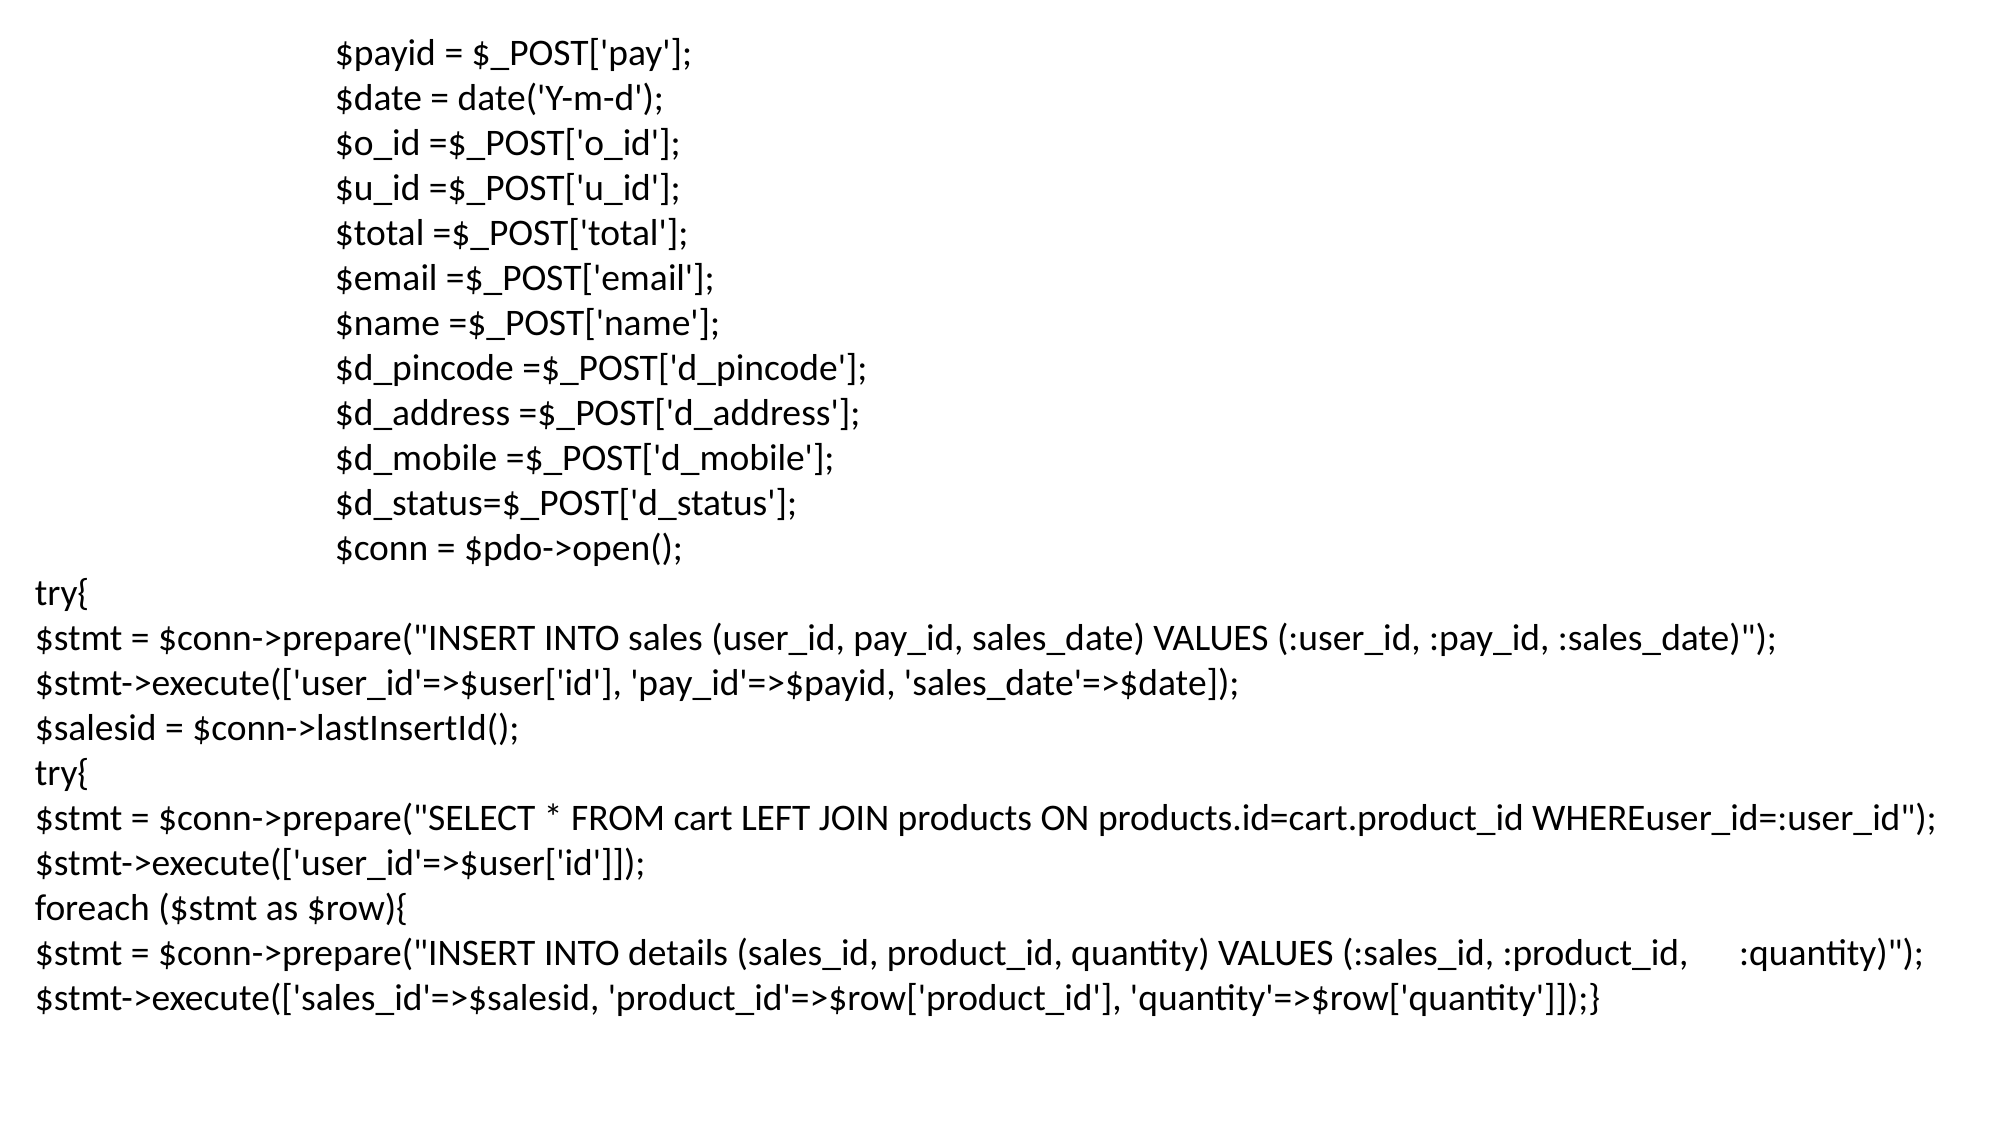

$payid = $_POST['pay'];
		$date = date('Y-m-d');
		$o_id =$_POST['o_id'];
		$u_id =$_POST['u_id'];
		$total =$_POST['total'];
		$email =$_POST['email'];
		$name =$_POST['name'];
		$d_pincode =$_POST['d_pincode'];
		$d_address =$_POST['d_address'];
		$d_mobile =$_POST['d_mobile'];
		$d_status=$_POST['d_status'];
		$conn = $pdo->open();
try{
$stmt = $conn->prepare("INSERT INTO sales (user_id, pay_id, sales_date) VALUES (:user_id, :pay_id, :sales_date)");
$stmt->execute(['user_id'=>$user['id'], 'pay_id'=>$payid, 'sales_date'=>$date]);
$salesid = $conn->lastInsertId();
try{
$stmt = $conn->prepare("SELECT * FROM cart LEFT JOIN products ON products.id=cart.product_id WHEREuser_id=:user_id");
$stmt->execute(['user_id'=>$user['id']]);
foreach ($stmt as $row){
$stmt = $conn->prepare("INSERT INTO details (sales_id, product_id, quantity) VALUES (:sales_id, :product_id,      :quantity)");
$stmt->execute(['sales_id'=>$salesid, 'product_id'=>$row['product_id'], 'quantity'=>$row['quantity']]);}